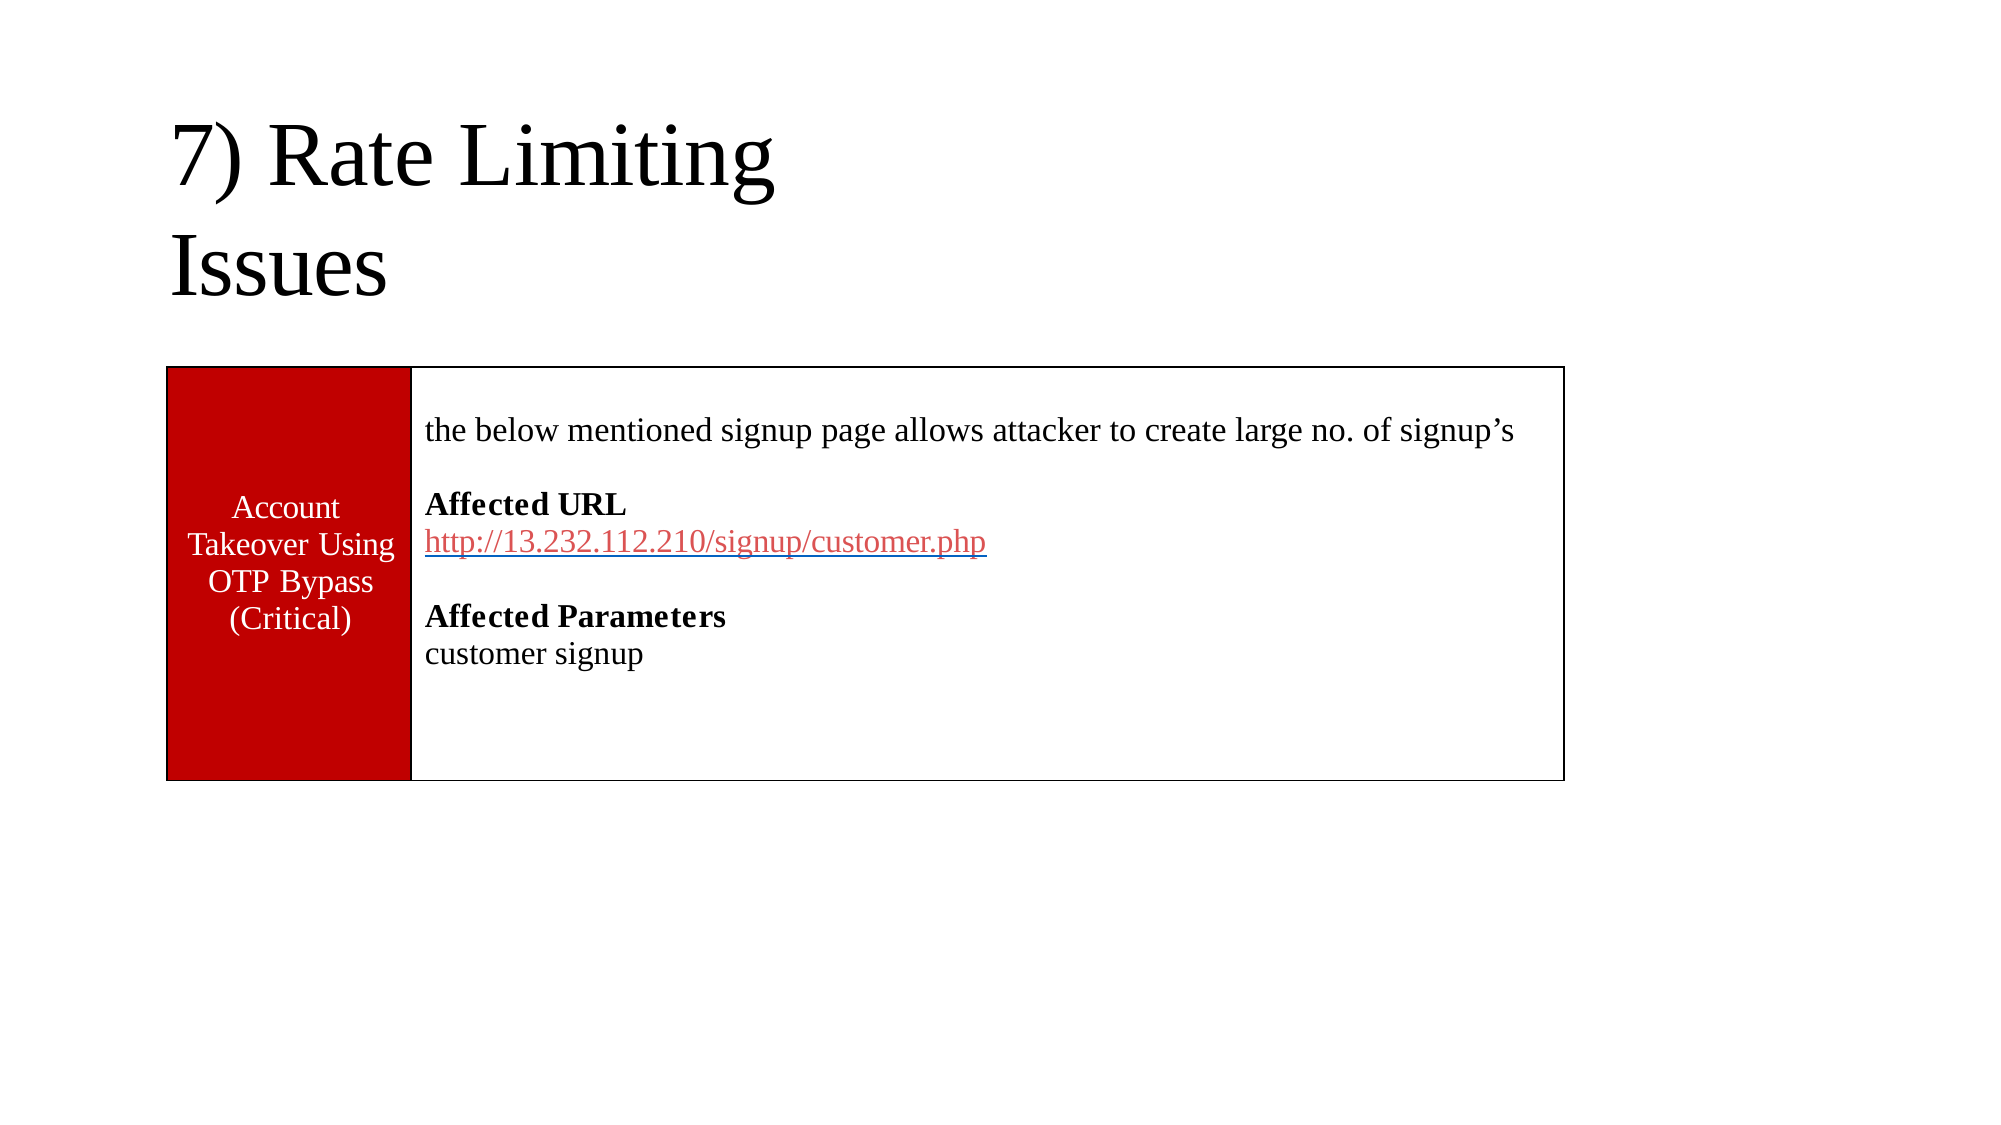

7) Rate Limiting Issues
| Account Takeover Using OTP Bypass (Critical) | the below mentioned signup page allows attacker to create large no. of signup’s Affected URL http://13.232.112.210/signup/customer.php Affected Parameters customer signup |
| --- | --- |